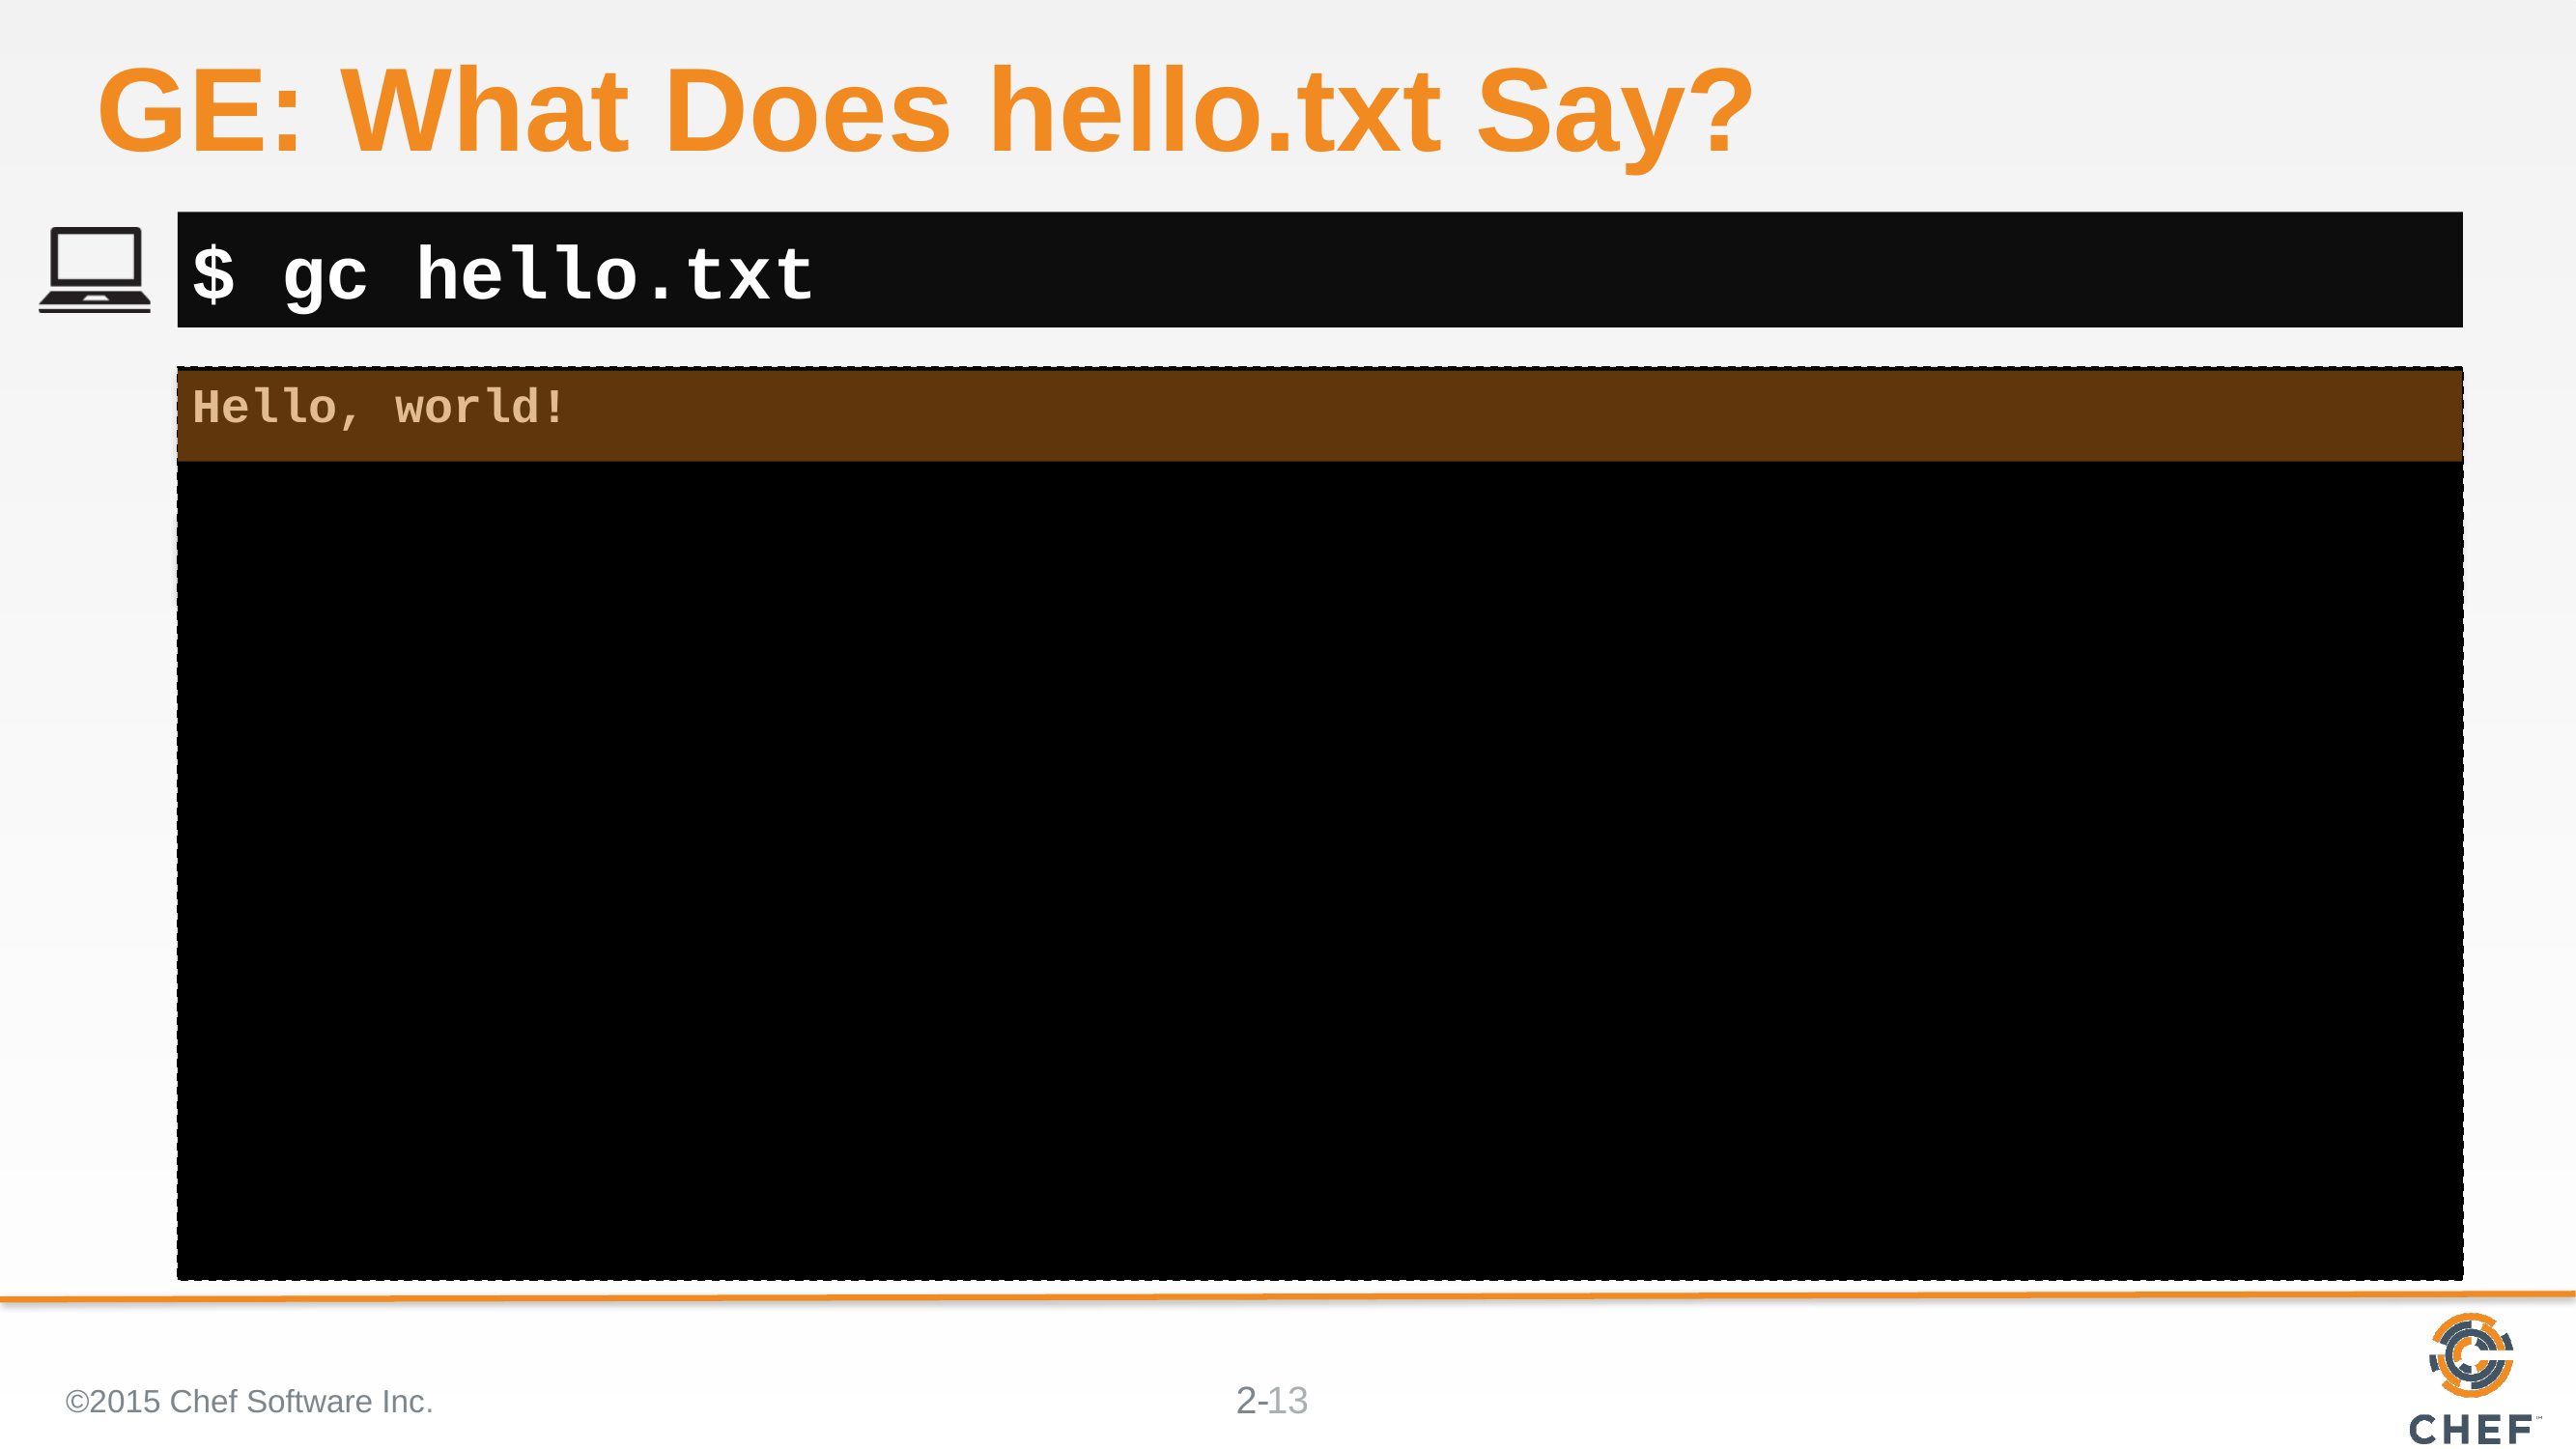

# GE: What Does hello.txt Say?
$ gc hello.txt
Hello, world!

©2015 Chef Software Inc.
13